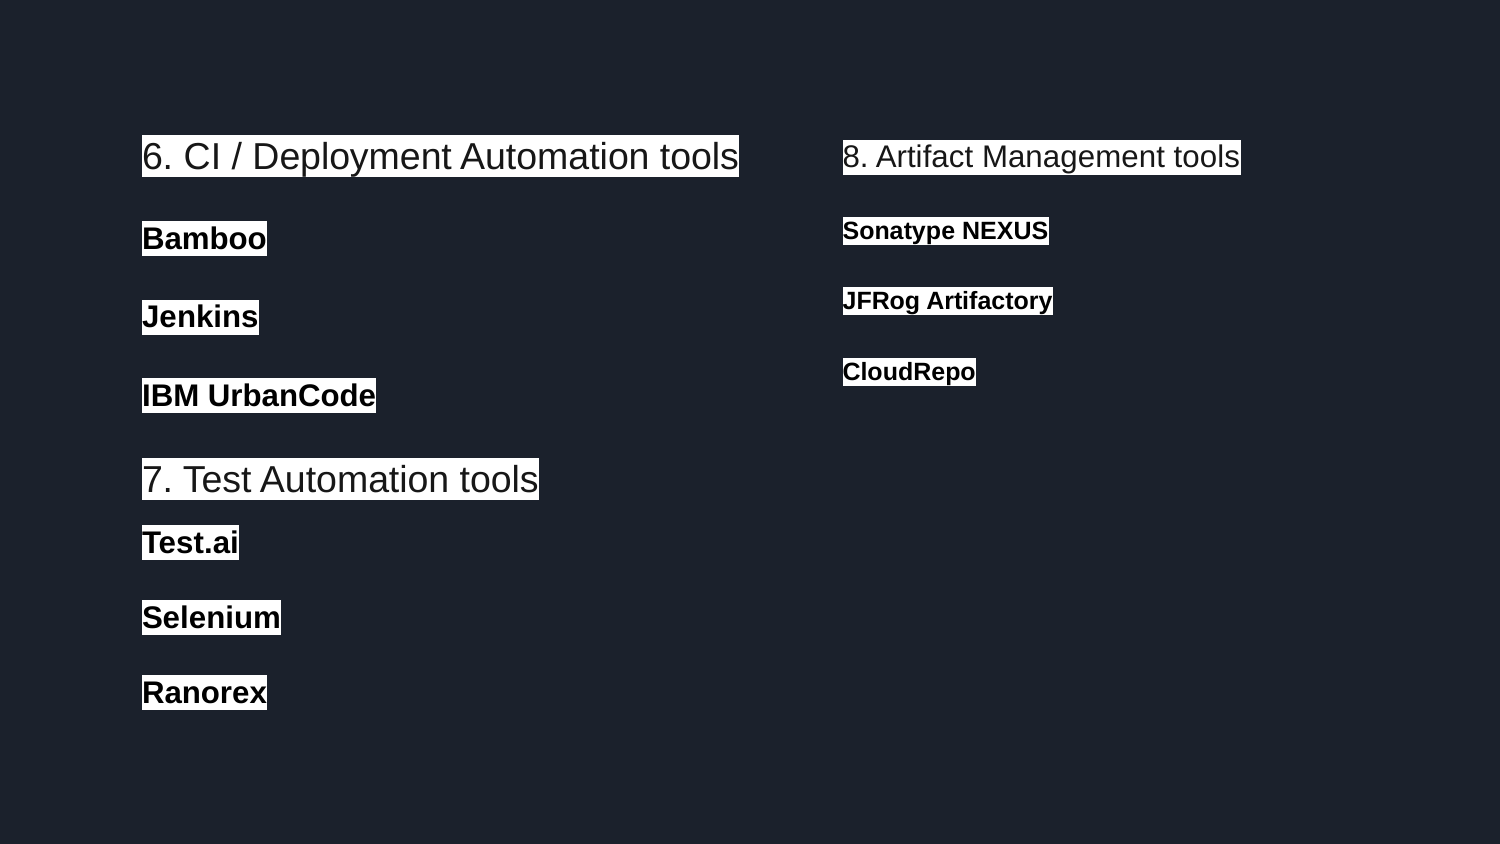

6. CI / Deployment Automation tools
Bamboo
Jenkins
IBM UrbanCode
7. Test Automation tools
Test.ai

Selenium

Ranorex
8. Artifact Management tools
Sonatype NEXUS
JFRog Artifactory
CloudRepo